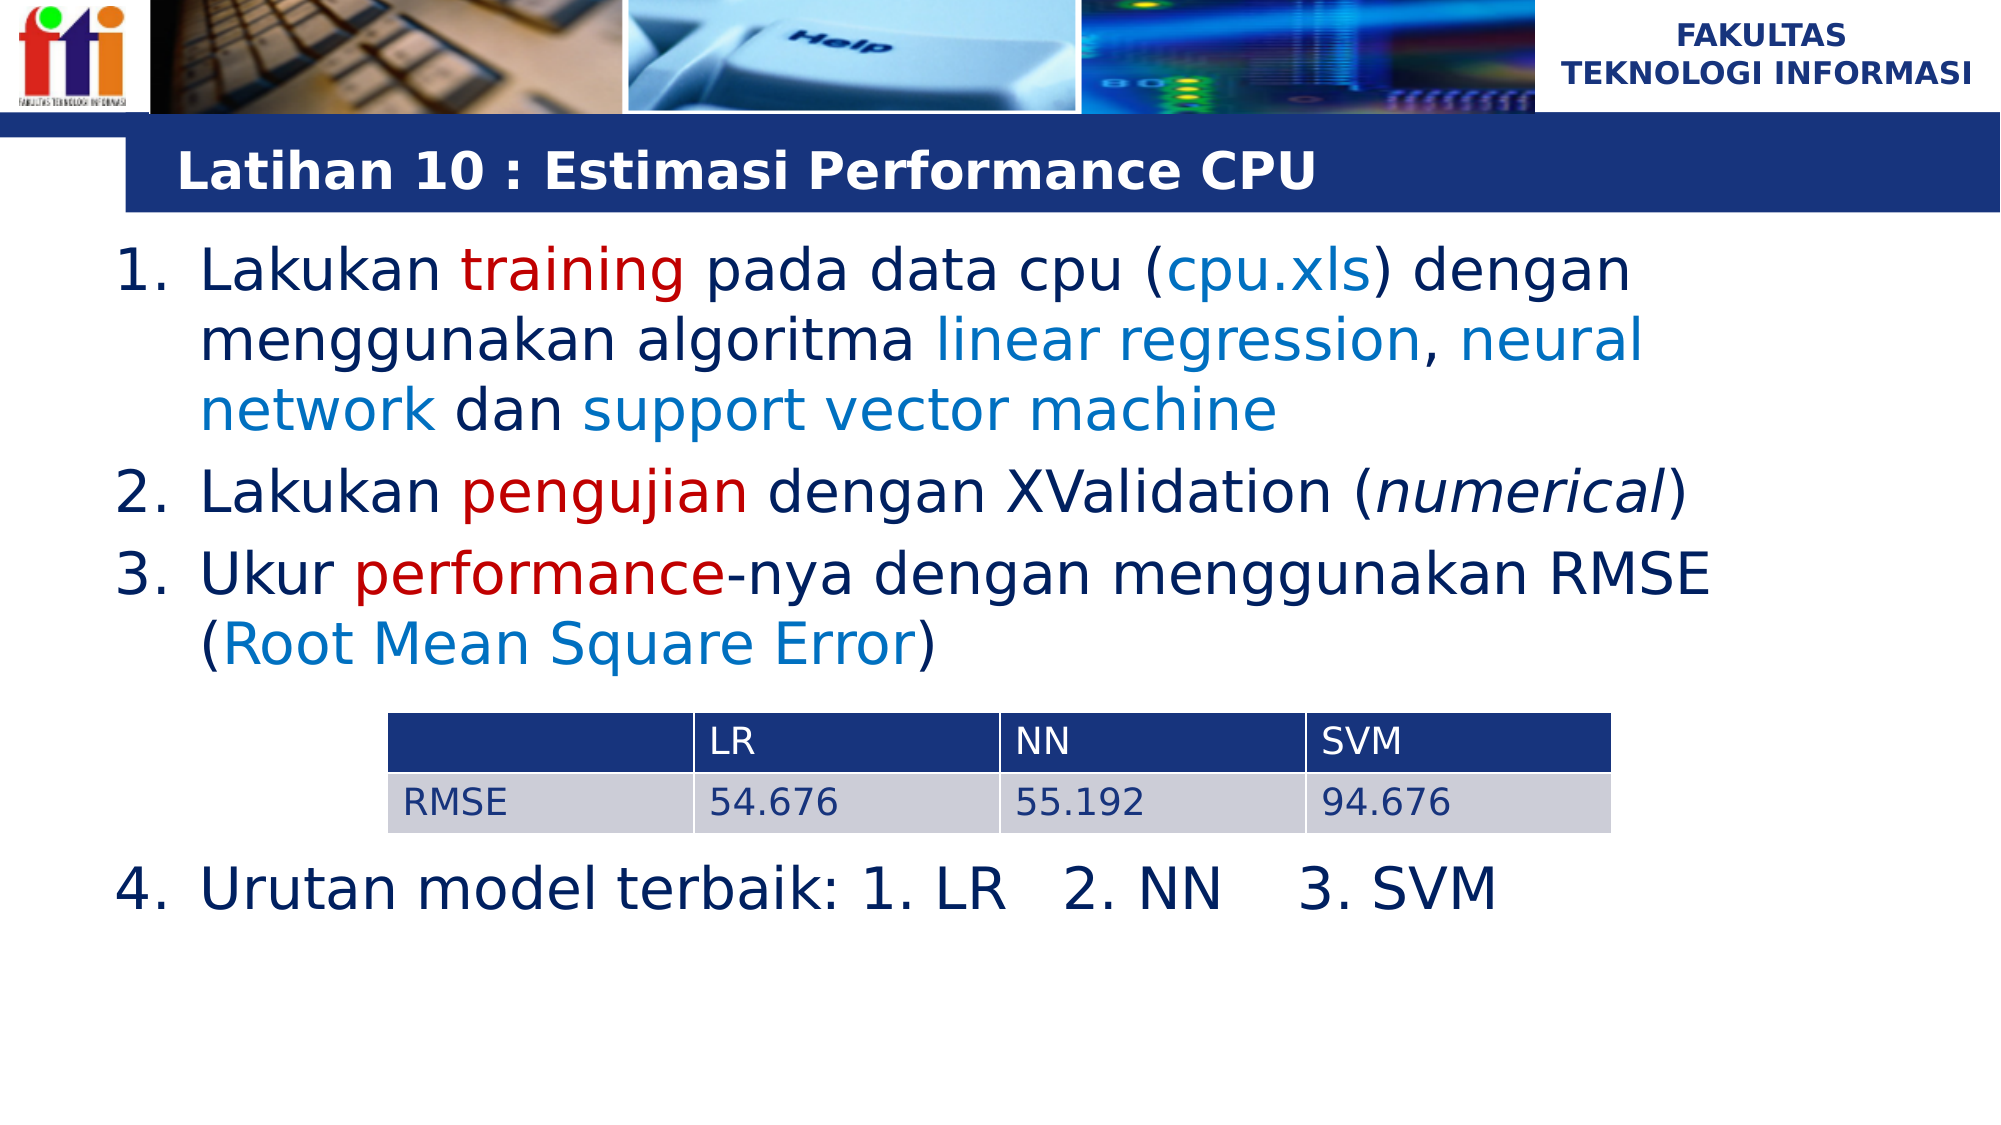

40
# Latihan 10 : Estimasi Performance CPU
Lakukan training pada data cpu (cpu.xls) dengan menggunakan algoritma linear regression, neural network dan support vector machine
Lakukan pengujian dengan XValidation (numerical)
Ukur performance-nya dengan menggunakan RMSE (Root Mean Square Error)

Urutan model terbaik: 1. LR   2. NN    3. SVM

|  | LR | NN | SVM |
| --- | --- | --- | --- |
| RMSE | 54.676 | 55.192 | 94.676 |